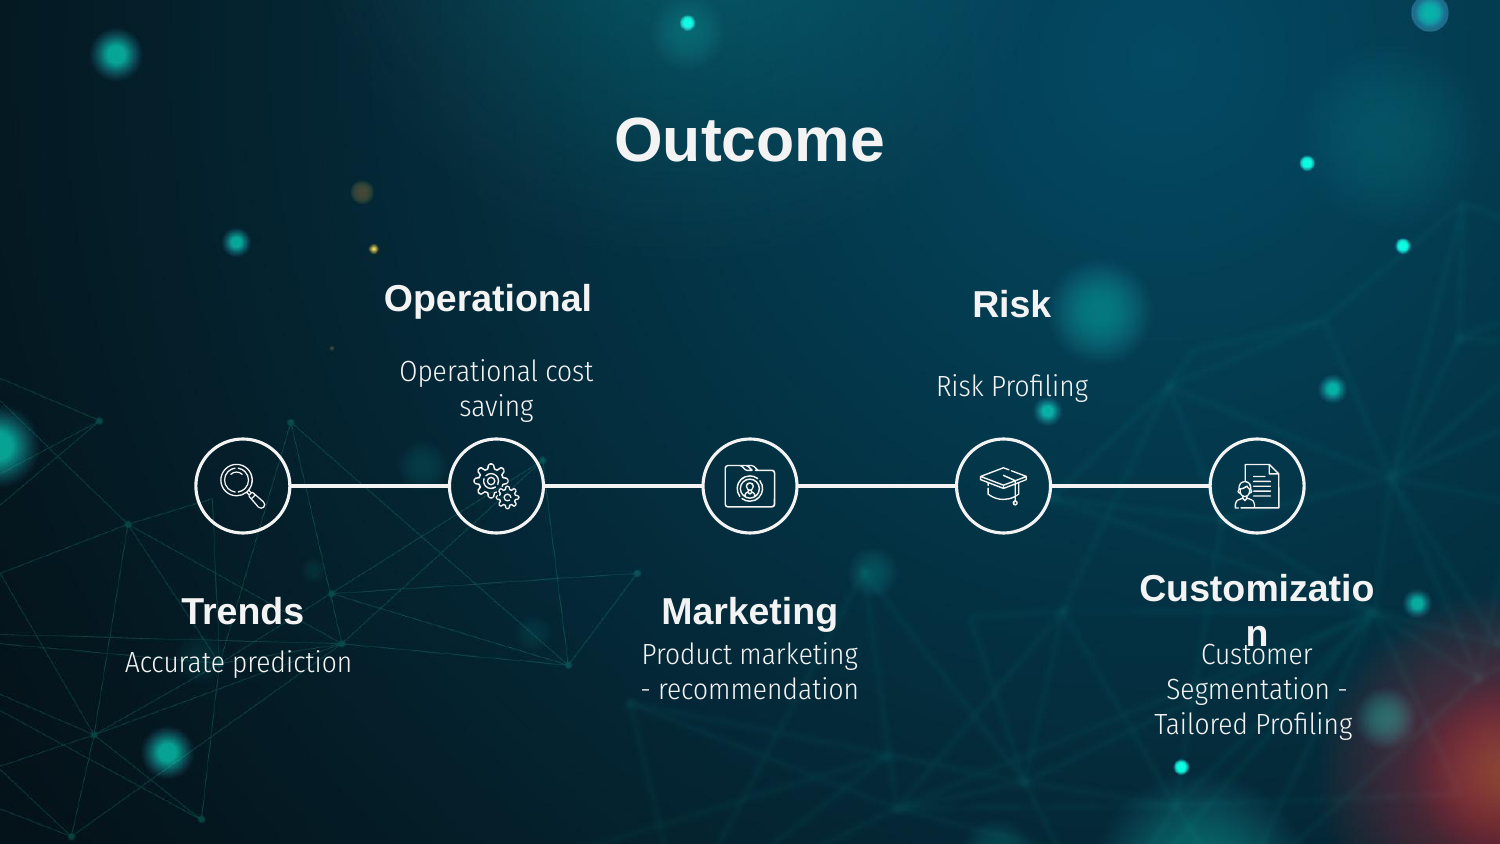

# Outcome
Operational
Risk
Operational cost saving
Risk Profiling

Trends
Marketing
Customization
Product marketing - recommendation

Customer Segmentation - Tailored Profiling

Accurate prediction